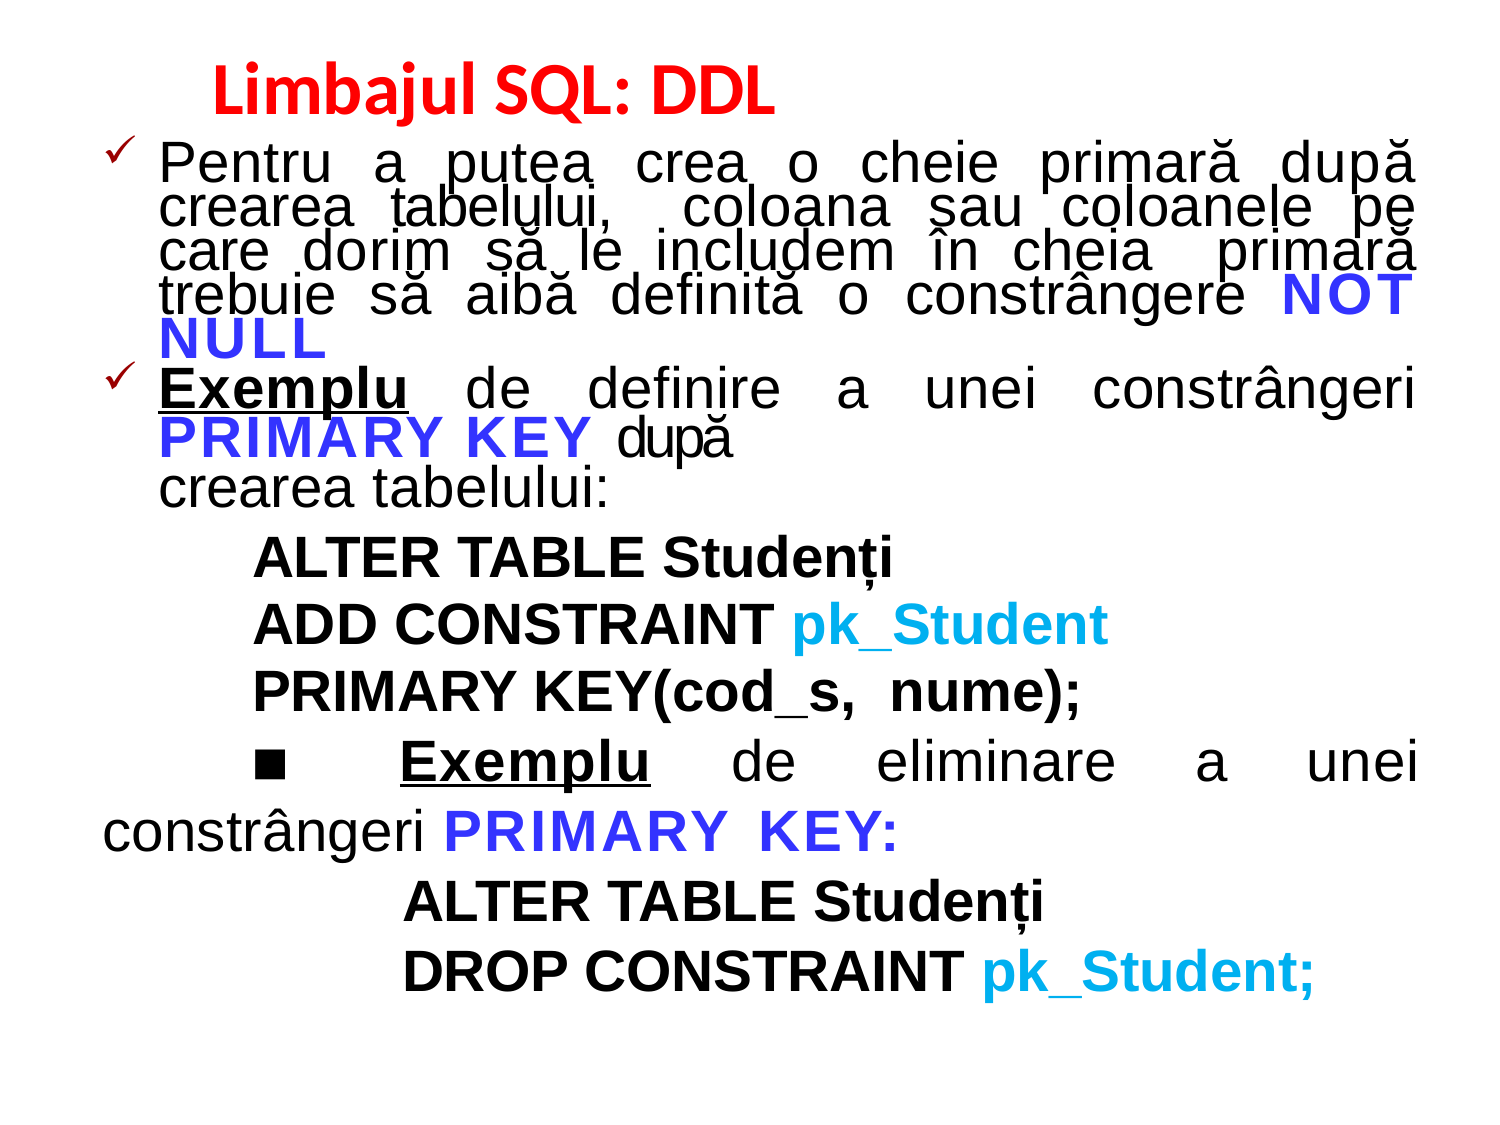

# Limbajul SQL: DDL
Pentru a putea crea o cheie primară după crearea tabelului,  coloana sau coloanele pe care dorim să le includem în cheia  primară trebuie să aibă definită o constrângere NOT NULL
Exemplu de definire a unei constrângeri PRIMARY KEY după
crearea tabelului:
ALTER TABLE Studenți
ADD CONSTRAINT pk_Student
PRIMARY KEY(cod_s,  nume);
◼ Exemplu de eliminare a unei constrângeri PRIMARY KEY:
ALTER TABLE Studenți
DROP CONSTRAINT pk_Student;